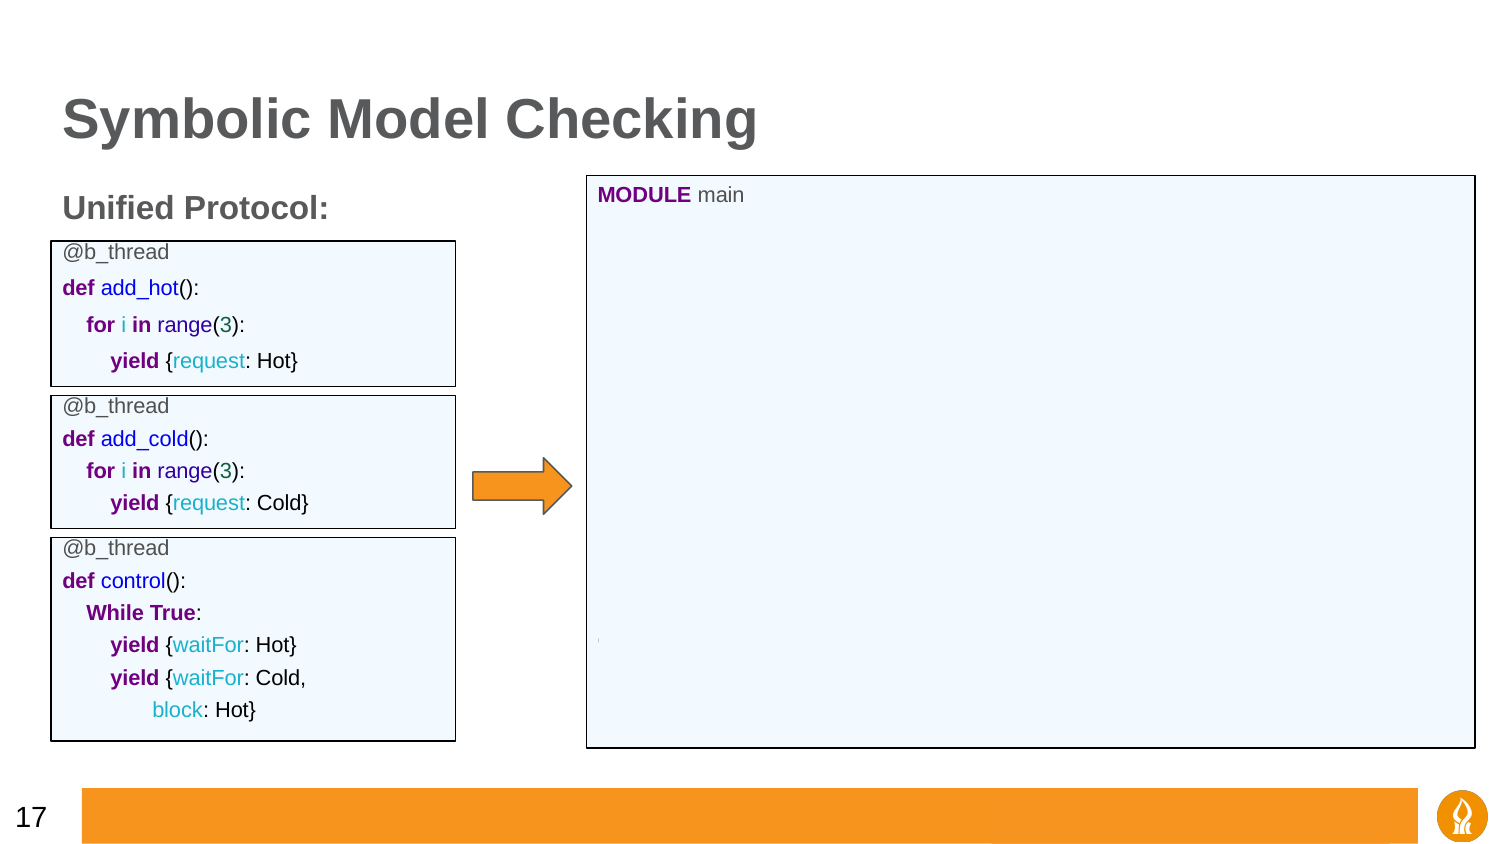

# Symbolic Model Checking
Unified Protocol:
MODULE main
  VAR
   event:{BPROGRAM_START,BPROGRAM_DONE,HOT,COLD};
   bt0: add_hot(event);
   bt1: add_cold(event);
   bt2: control(event);
  INIT
    event = BPROGRAM_START
  DEFINE
    HOT_requested := bt0.HOT_requested;
    HOT_blocked := bt2.HOT_blocked;
    COLD_requested := bt1.COLD_requested;
    COLD_blocked := bt2.COLD_blocked;
    HOT_enabled := HOT_requested & !HOT_blocked;
    COLD_enabled:= COLD_requested & !COLD_blocked;
  TRANS
    next(event) != BPROGRAM_START & (!HOT_enabled -> next(event) != HOT) & (!COLD_enabled -> next(event) != COLD) & (HOT_enabled | COLD_enabled -> next(event) != BPROGRAM_DONE) & (event = BPROGRAM_DONE -> next(event) = BPROGRAM_DONE)

@b_thread
def add_hot():
    for i in range(3):
        yield {request: Hot}

@b_thread
def add_cold():
    for i in range(3):
        yield {request: Cold}

@b_thread
def control():
    While True:
        yield {waitFor: Hot}
        yield {waitFor: Cold,
               block: Hot}

17